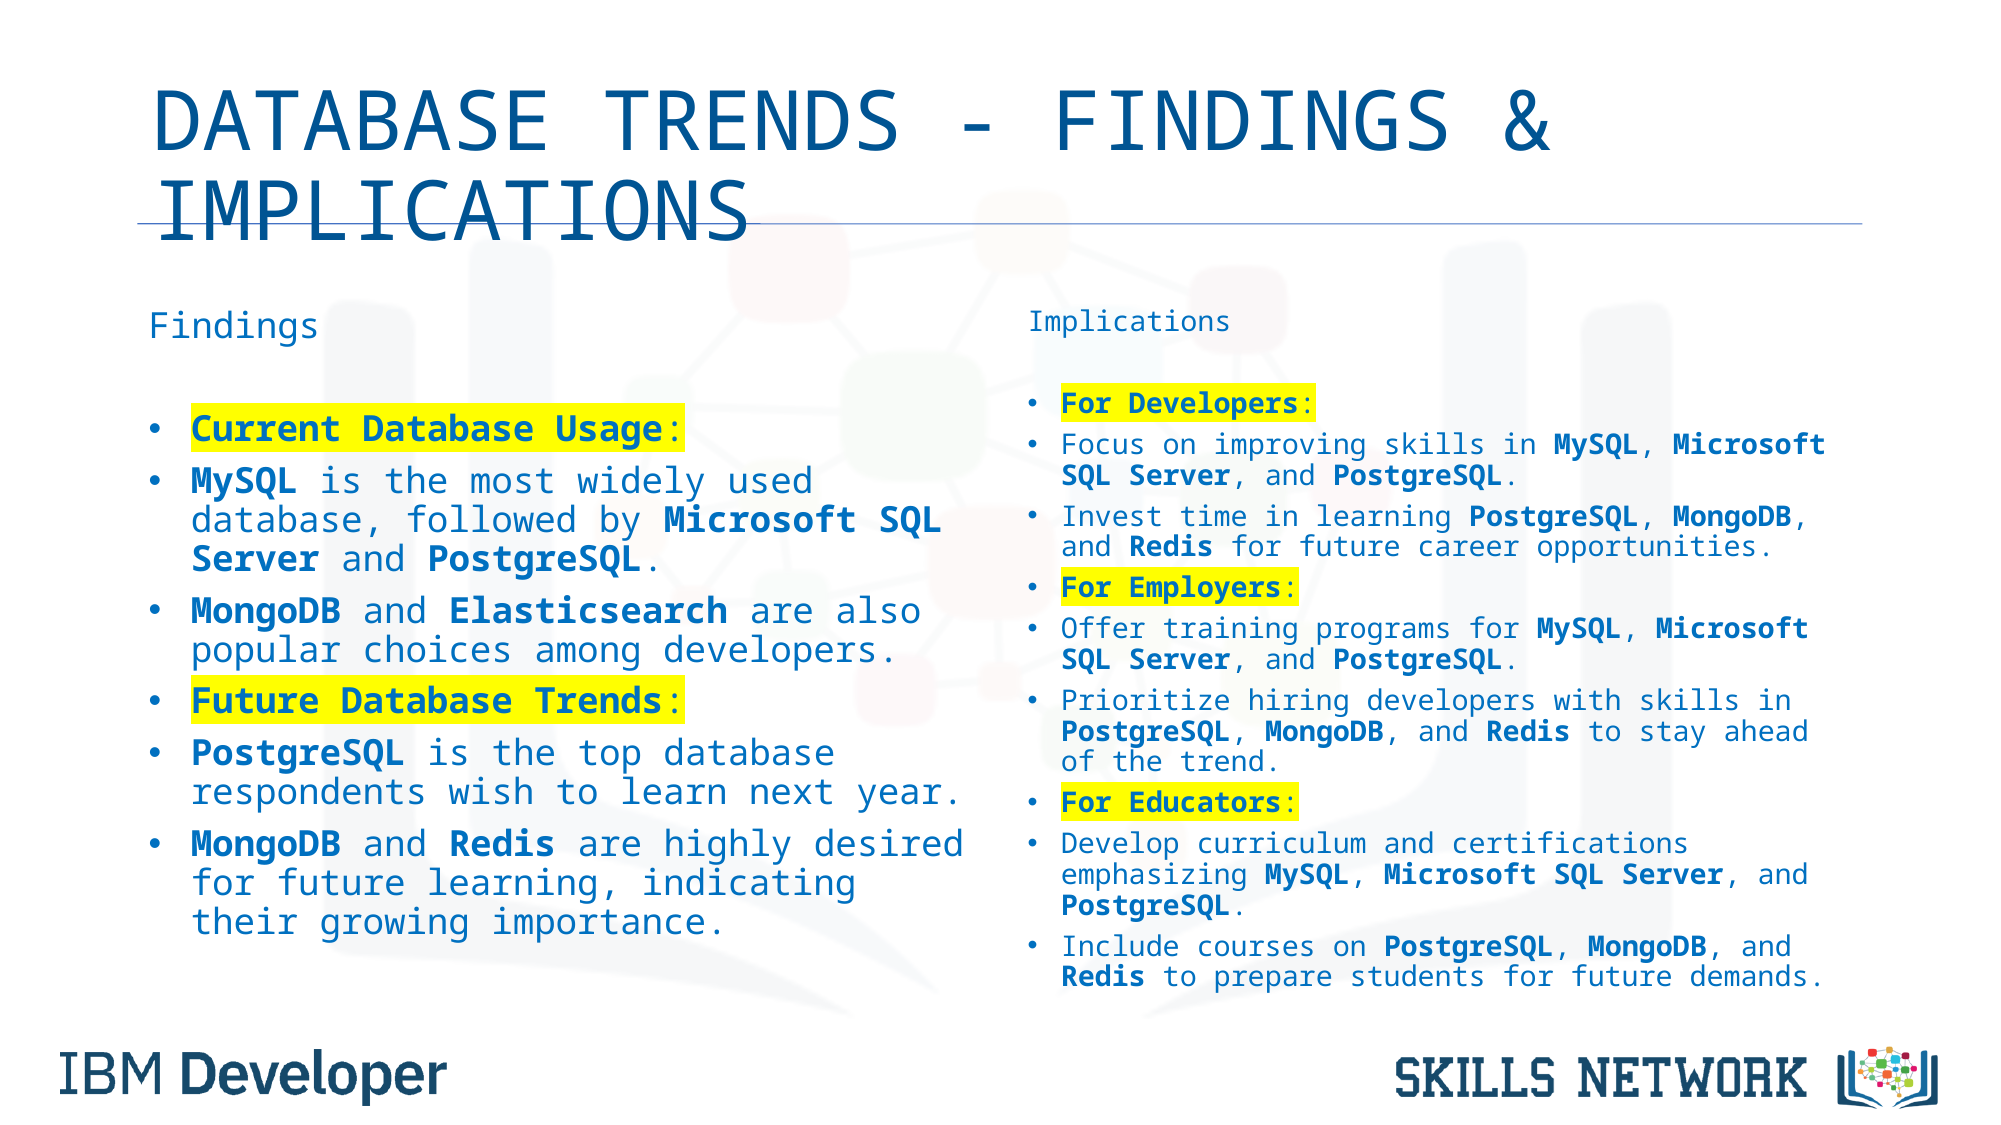

# DATABASE TRENDS - FINDINGS & IMPLICATIONS
Findings

Current Database Usage:
MySQL is the most widely used database, followed by Microsoft SQL Server and PostgreSQL.
MongoDB and Elasticsearch are also popular choices among developers.
Future Database Trends:
PostgreSQL is the top database respondents wish to learn next year.
MongoDB and Redis are highly desired for future learning, indicating their growing importance.
Implications

For Developers:
Focus on improving skills in MySQL, Microsoft SQL Server, and PostgreSQL.
Invest time in learning PostgreSQL, MongoDB, and Redis for future career opportunities.
For Employers:
Offer training programs for MySQL, Microsoft SQL Server, and PostgreSQL.
Prioritize hiring developers with skills in PostgreSQL, MongoDB, and Redis to stay ahead of the trend.
For Educators:
Develop curriculum and certifications emphasizing MySQL, Microsoft SQL Server, and PostgreSQL.
Include courses on PostgreSQL, MongoDB, and Redis to prepare students for future demands.